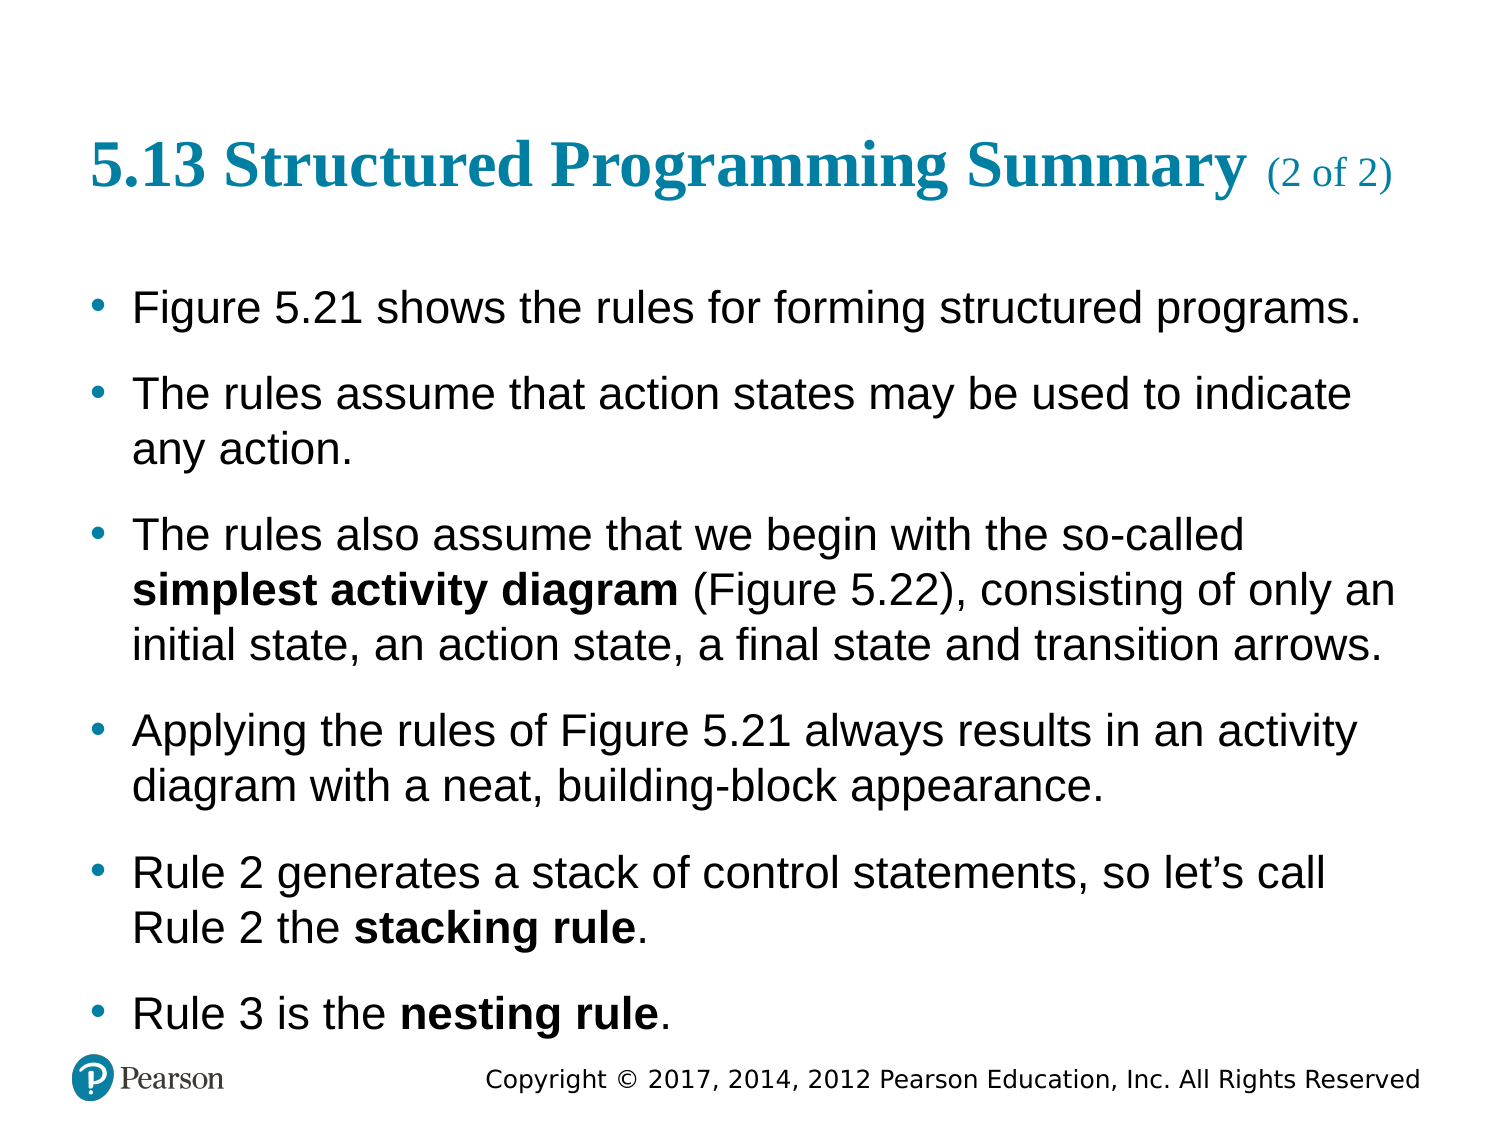

# 5.13 Structured Programming Summary (2 of 2)
Figure 5.21 shows the rules for forming structured programs.
The rules assume that action states may be used to indicate any action.
The rules also assume that we begin with the so-called simplest activity diagram (Figure 5.22), consisting of only an initial state, an action state, a final state and transition arrows.
Applying the rules of Figure 5.21 always results in an activity diagram with a neat, building-block appearance.
Rule 2 generates a stack of control statements, so let’s call Rule 2 the stacking rule.
Rule 3 is the nesting rule.